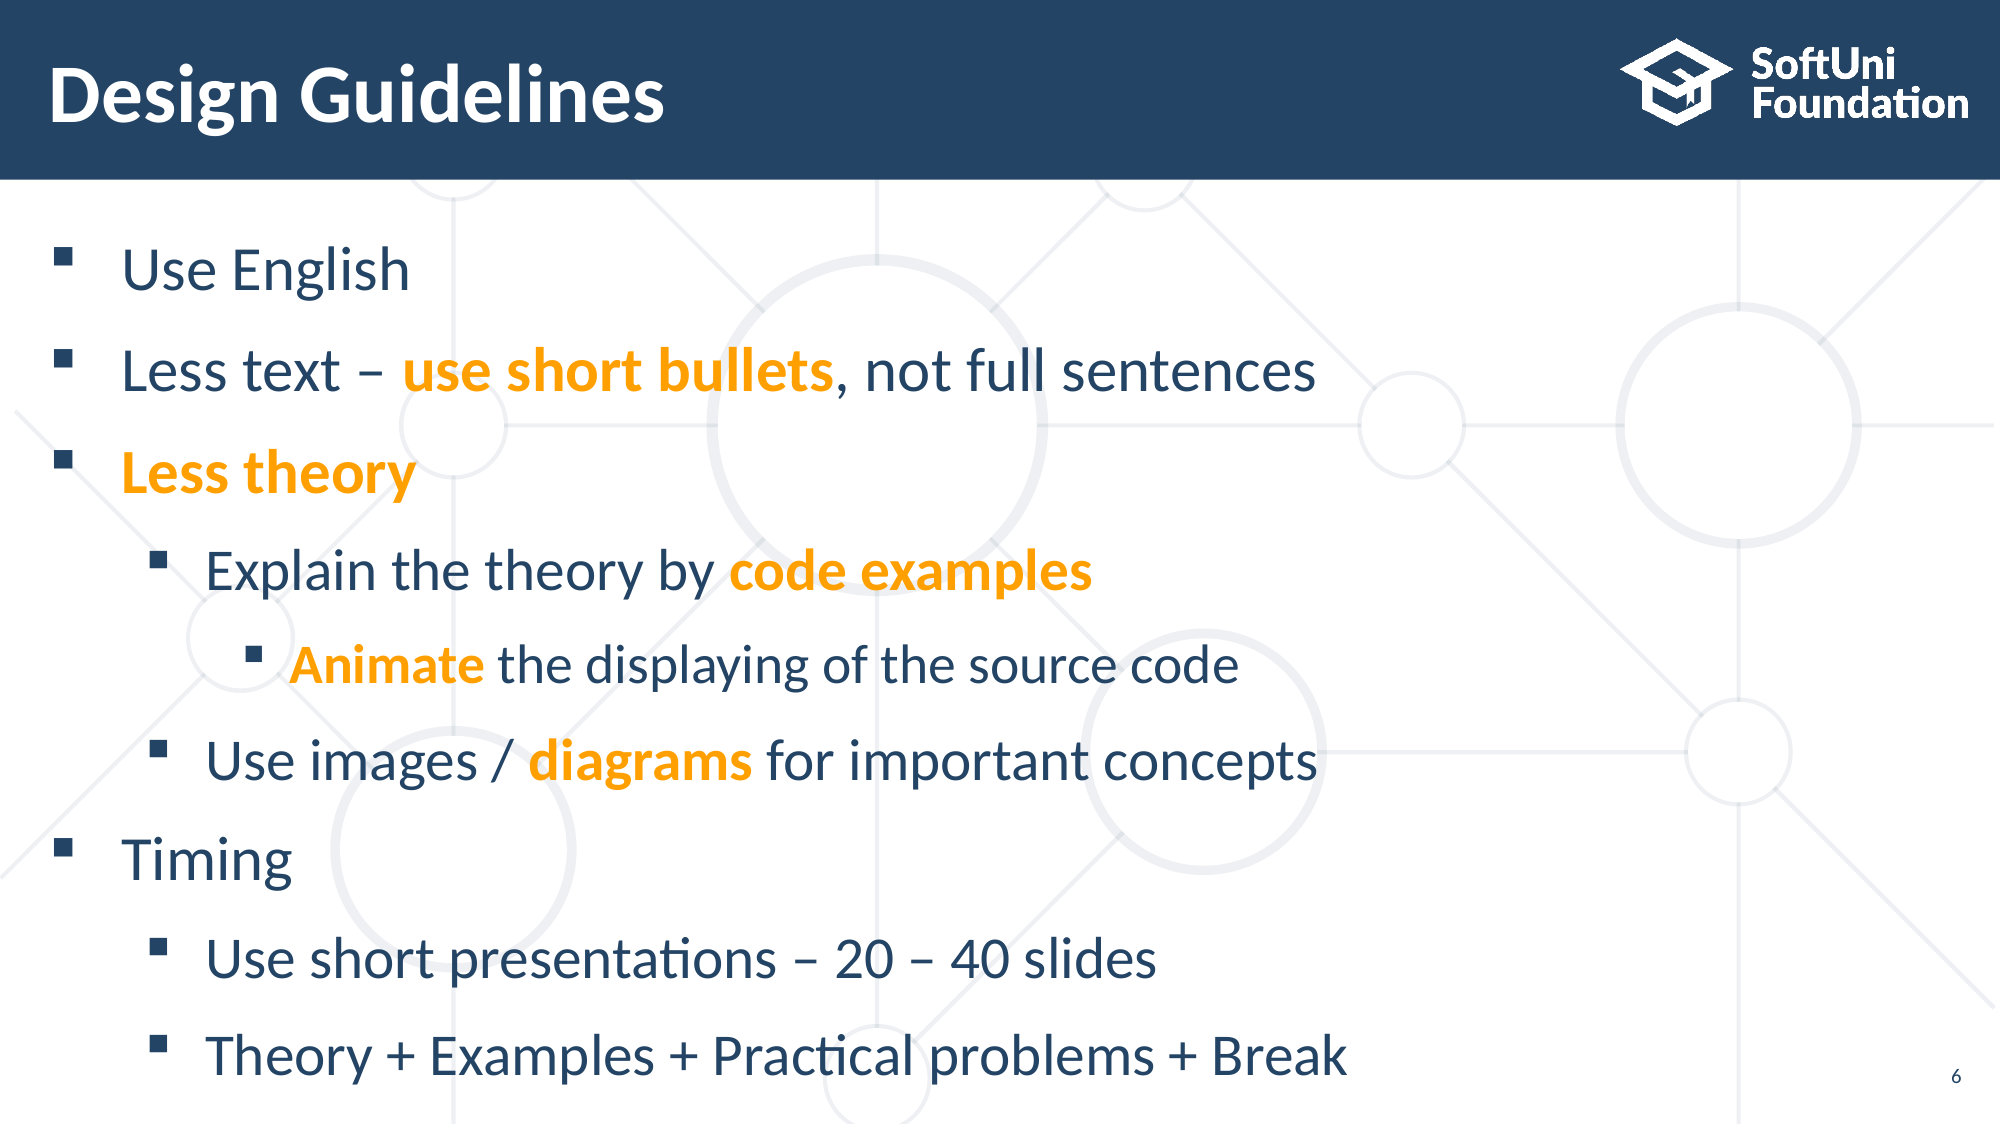

# Design Guidelines
Use English
Less text – use short bullets, not full sentences
Less theory
Explain the theory by code examples
Animate the displaying of the source code
Use images / diagrams for important concepts
Timing
Use short presentations – 20 – 40 slides
Theory + Examples + Practical problems + Break
6